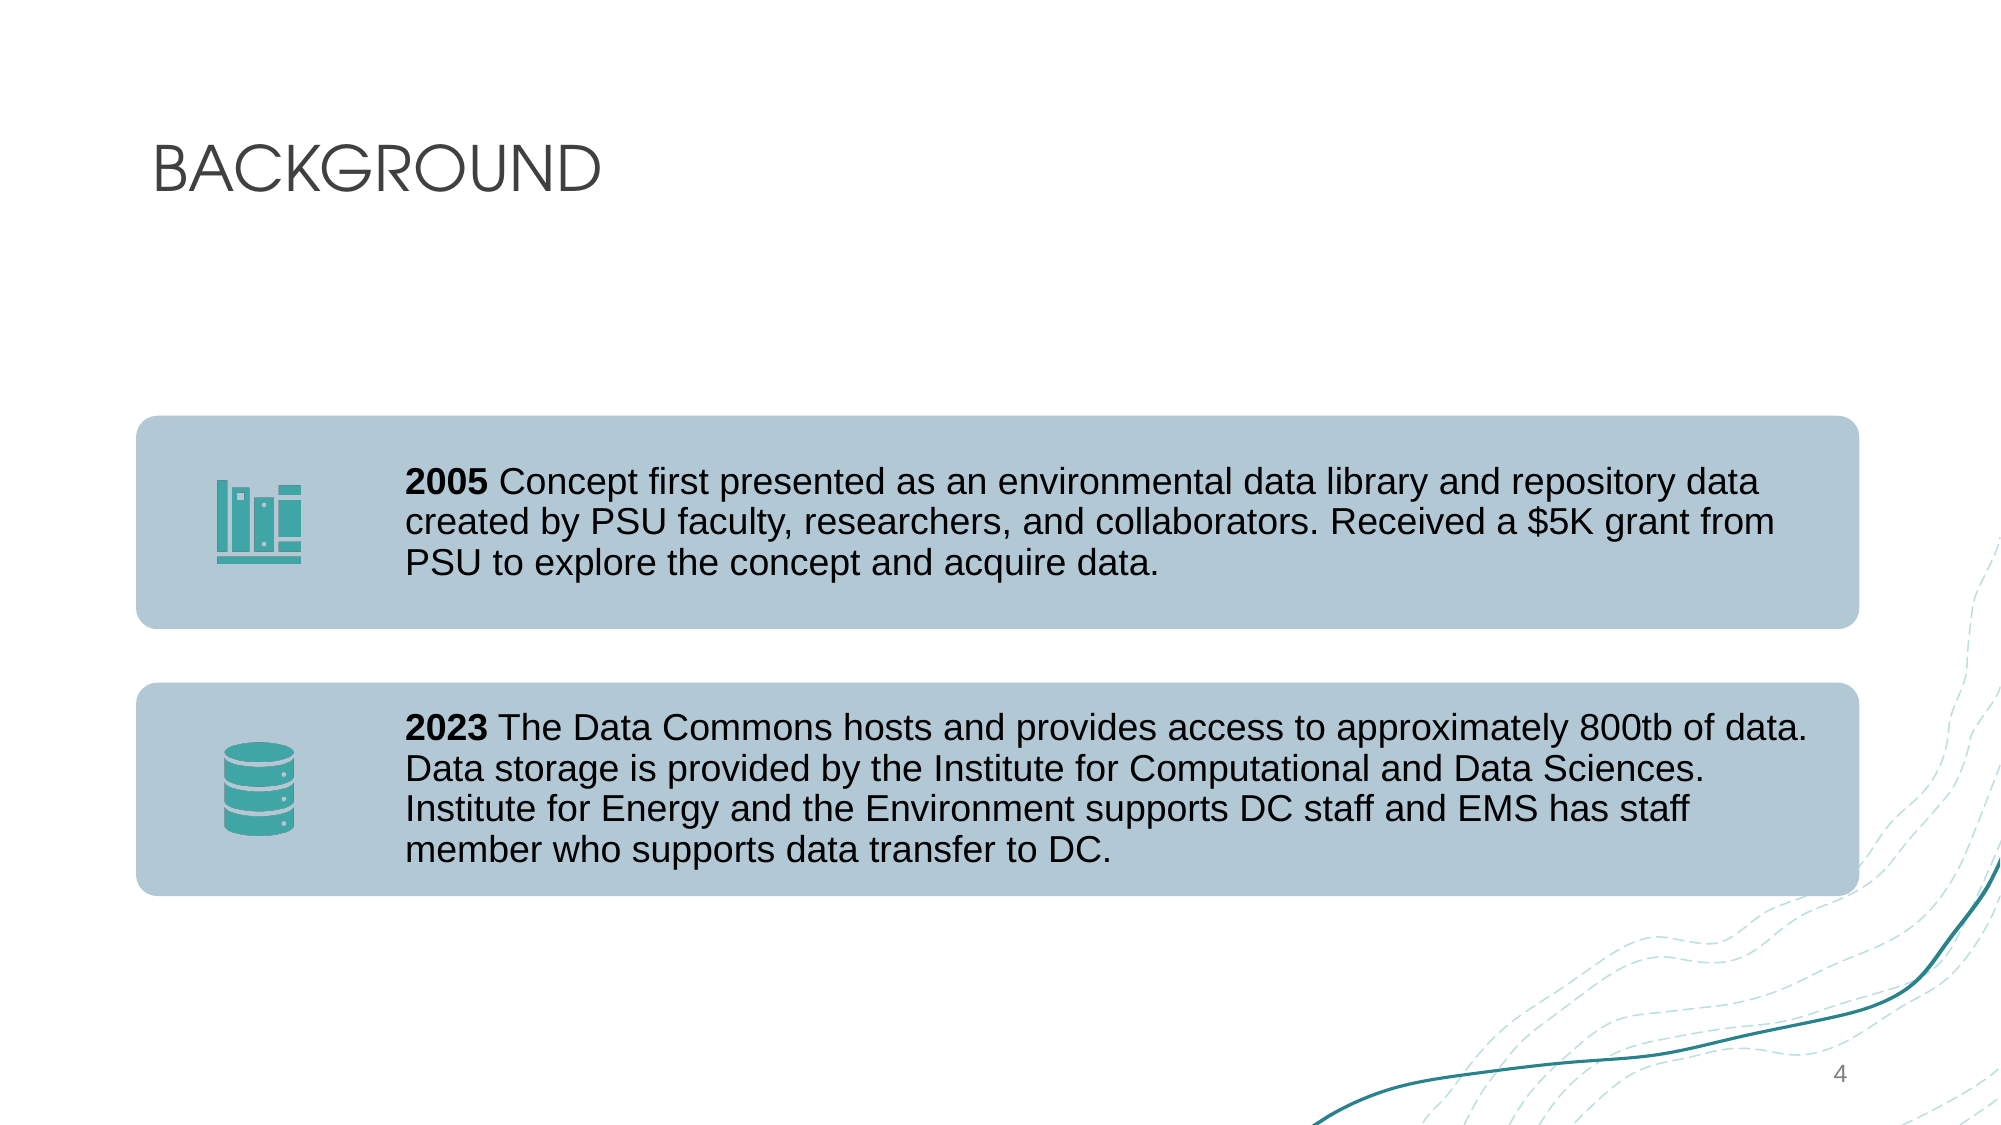

# Background
2005 Concept first presented as an environmental data library and repository data created by PSU faculty, researchers, and collaborators. Received a $5K grant from PSU to explore the concept and acquire data.
2023 The Data Commons hosts and provides access to approximately 800tb of data.  Data storage is provided by the Institute for Computational and Data Sciences. Institute for Energy and the Environment supports DC staff and EMS has staff member who supports data transfer to DC.
4